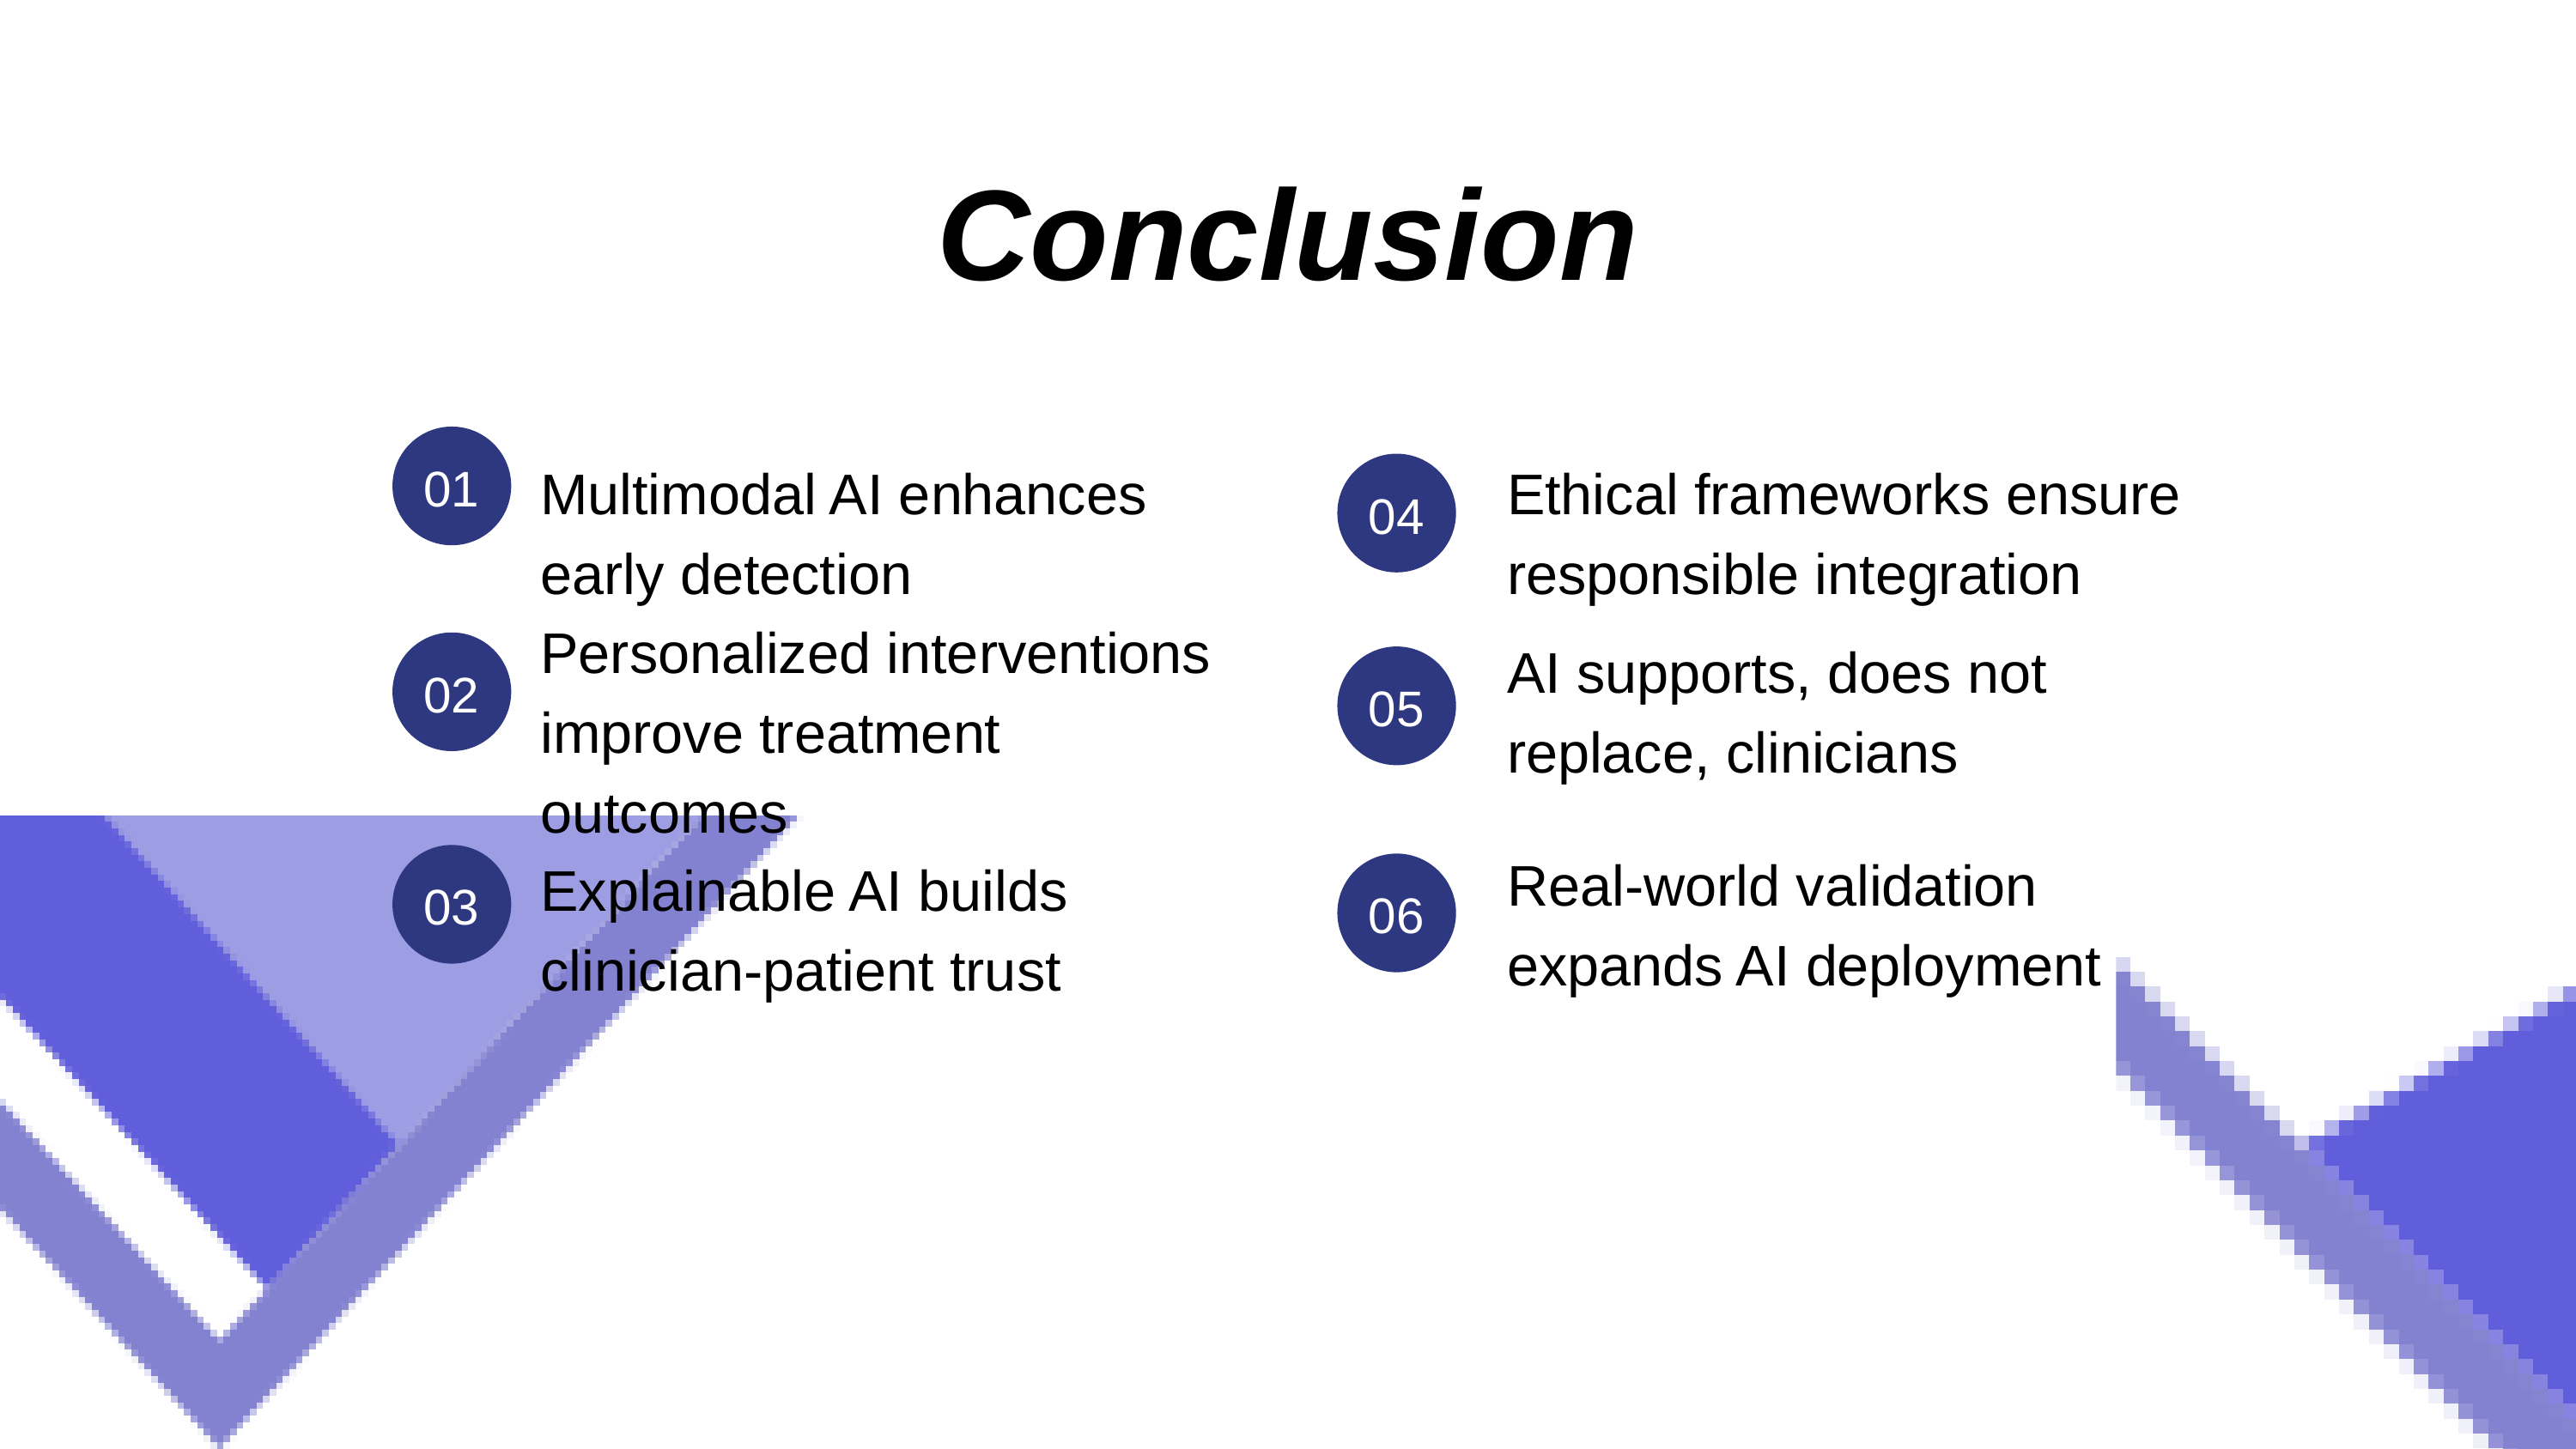

Conclusion

01
Multimodal AI enhances early detection

Ethical frameworks ensure responsible integration

04
Personalized interventions improve treatment outcomes

AI supports, does not replace, clinicians

02

05

Real-world validation expands AI deployment

Explainable AI builds clinician-patient trust

03

06

57